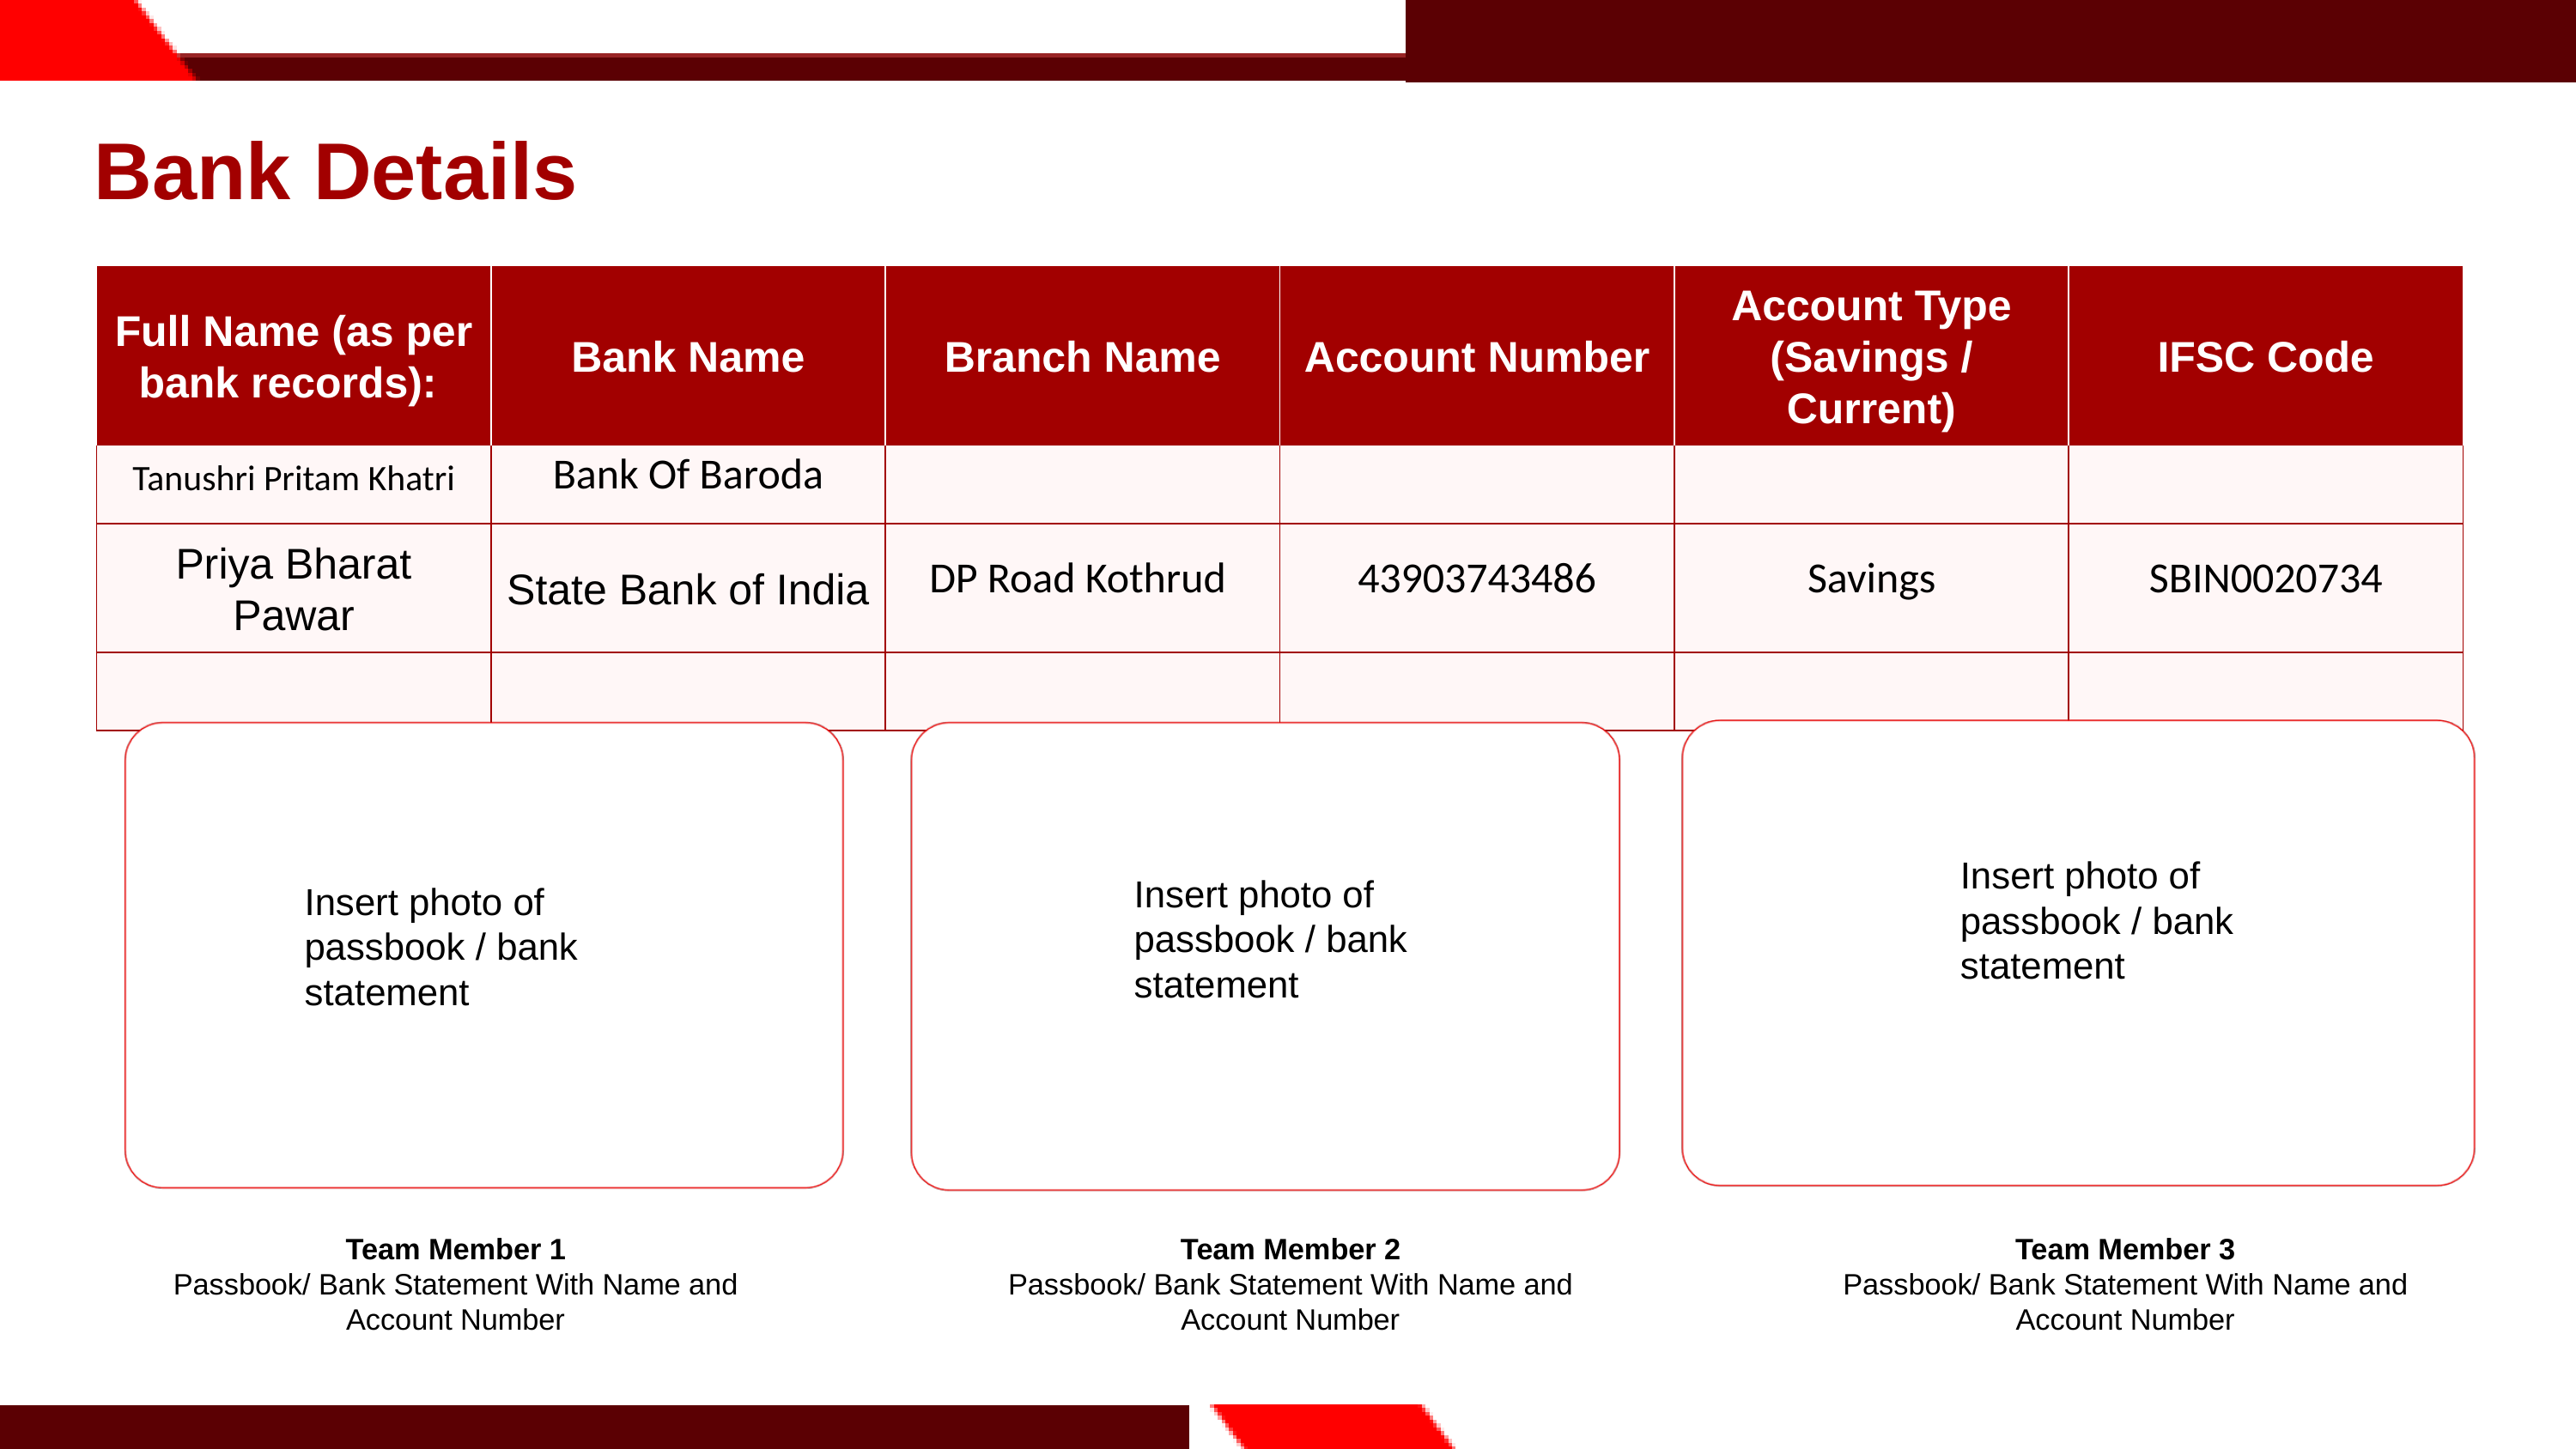

Bank Details
| Full Name (as per bank records): | Bank Name | Branch Name | Account Number | Account Type (Savings / Current) | IFSC Code |
| --- | --- | --- | --- | --- | --- |
| Tanushri Pritam Khatri | Bank Of Baroda |  |  |  |  |
| Priya Bharat Pawar | State Bank of India | DP Road Kothrud | 43903743486 | Savings | SBIN0020734 |
|  |  |  |  |  |  |

Insert photo of passbook / bank statement
Insert photo of passbook / bank statement
Insert photo of passbook / bank statement
Team Member 1
Passbook/ Bank Statement With Name and Account Number
Team Member 2
Passbook/ Bank Statement With Name and Account Number
Team Member 3
Passbook/ Bank Statement With Name and Account Number